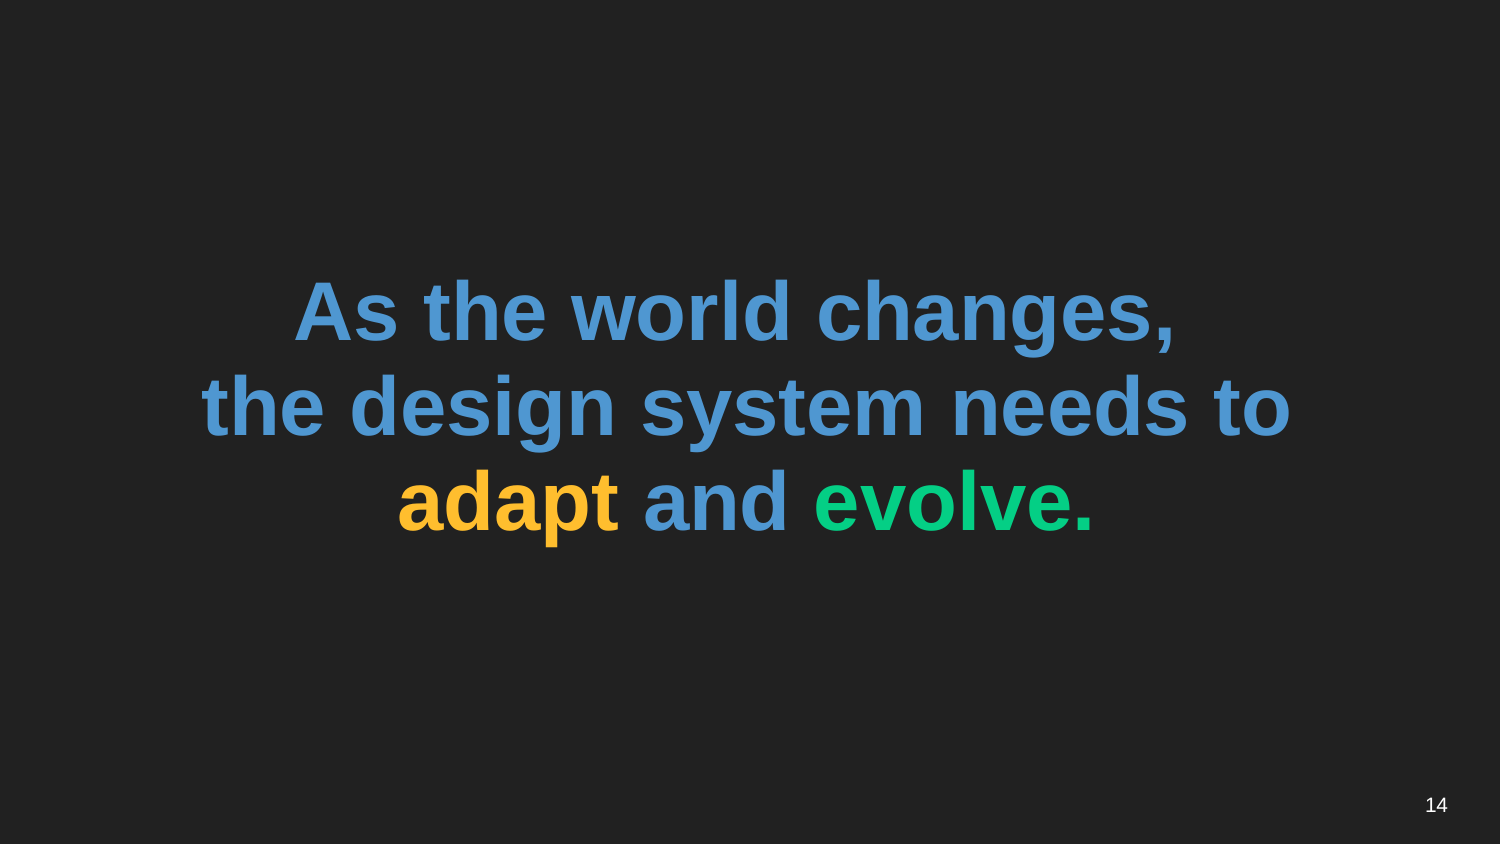

# As the world changes, the design system needs to adapt and evolve.
14